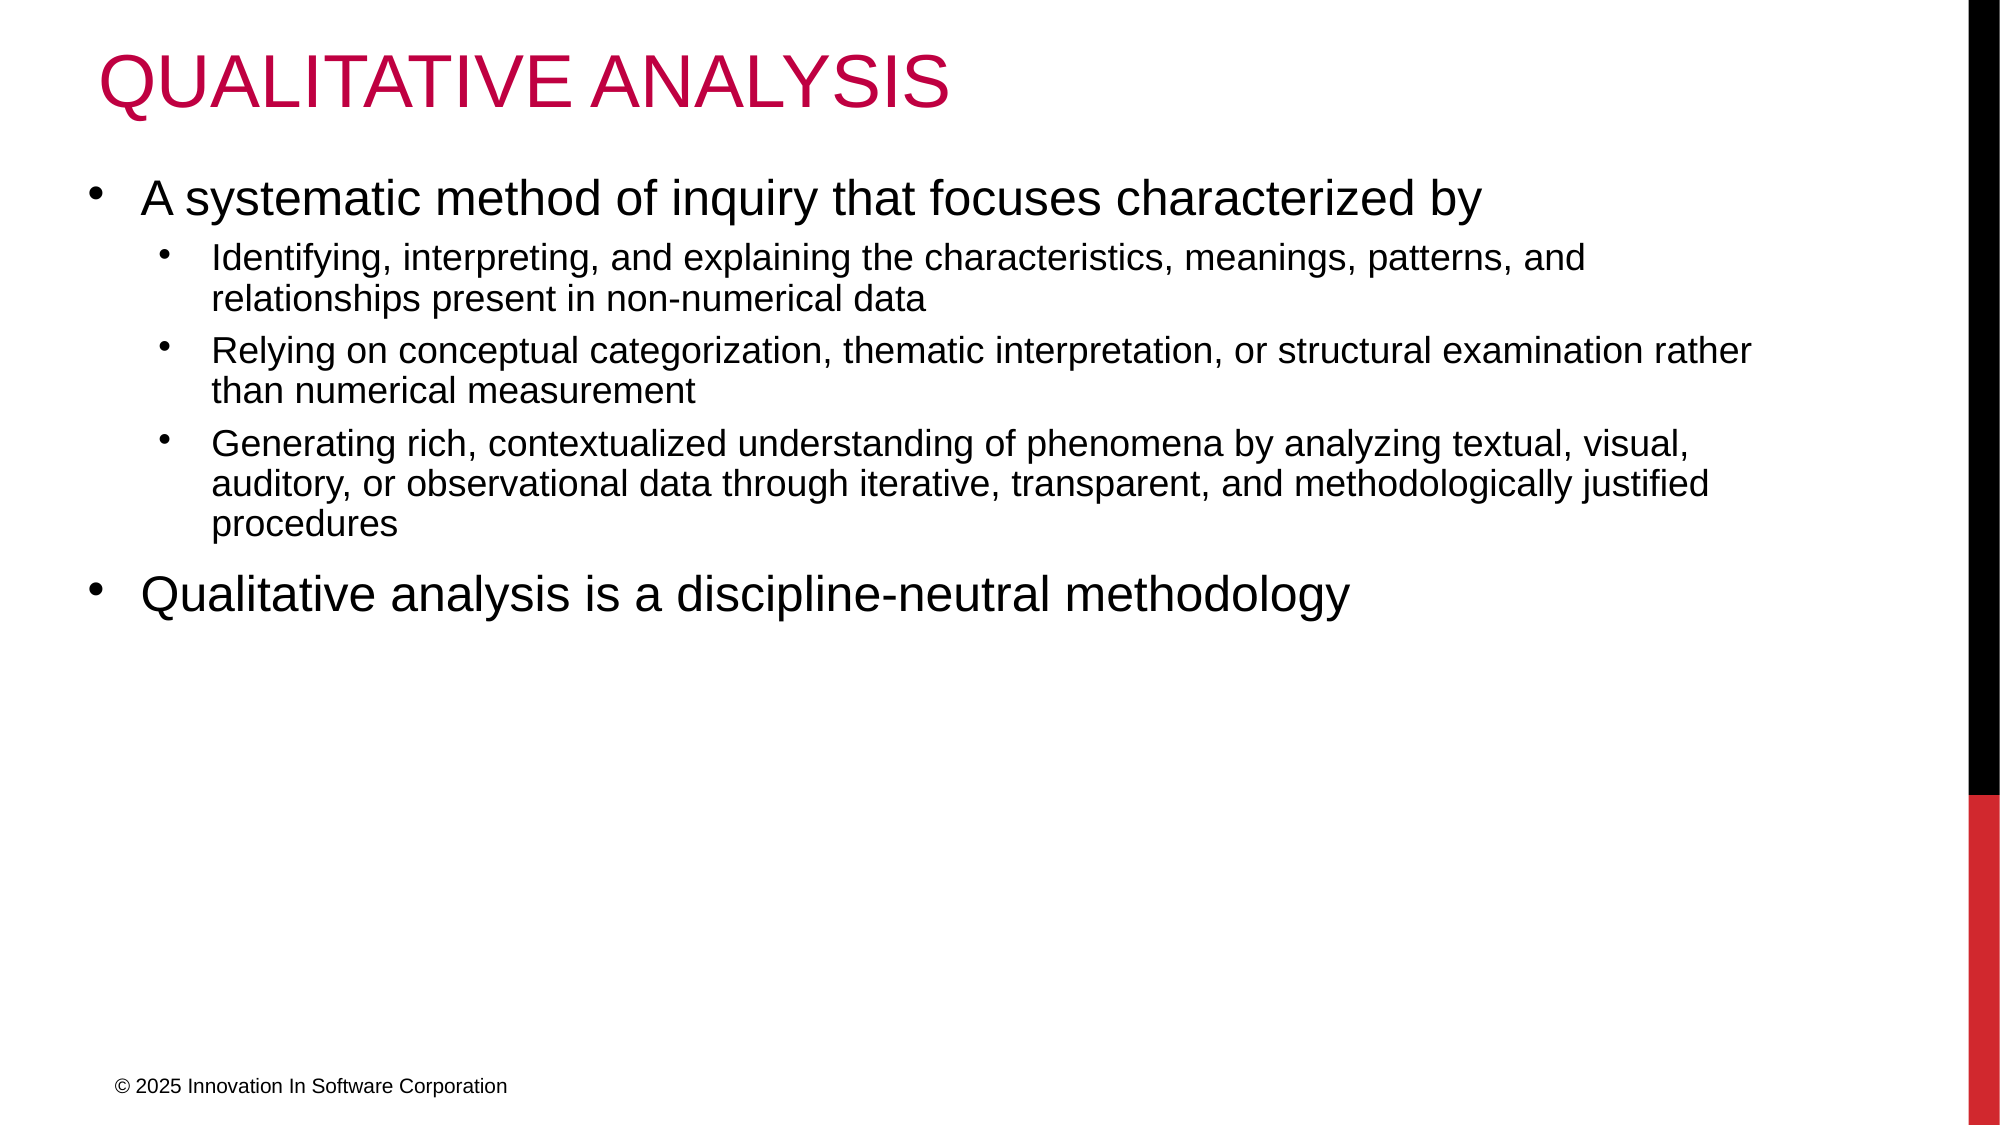

# Qualitative analysis
A systematic method of inquiry that focuses characterized by
Identifying, interpreting, and explaining the characteristics, meanings, patterns, and relationships present in non-numerical data
Relying on conceptual categorization, thematic interpretation, or structural examination rather than numerical measurement
Generating rich, contextualized understanding of phenomena by analyzing textual, visual, auditory, or observational data through iterative, transparent, and methodologically justified procedures
Qualitative analysis is a discipline-neutral methodology
© 2025 Innovation In Software Corporation